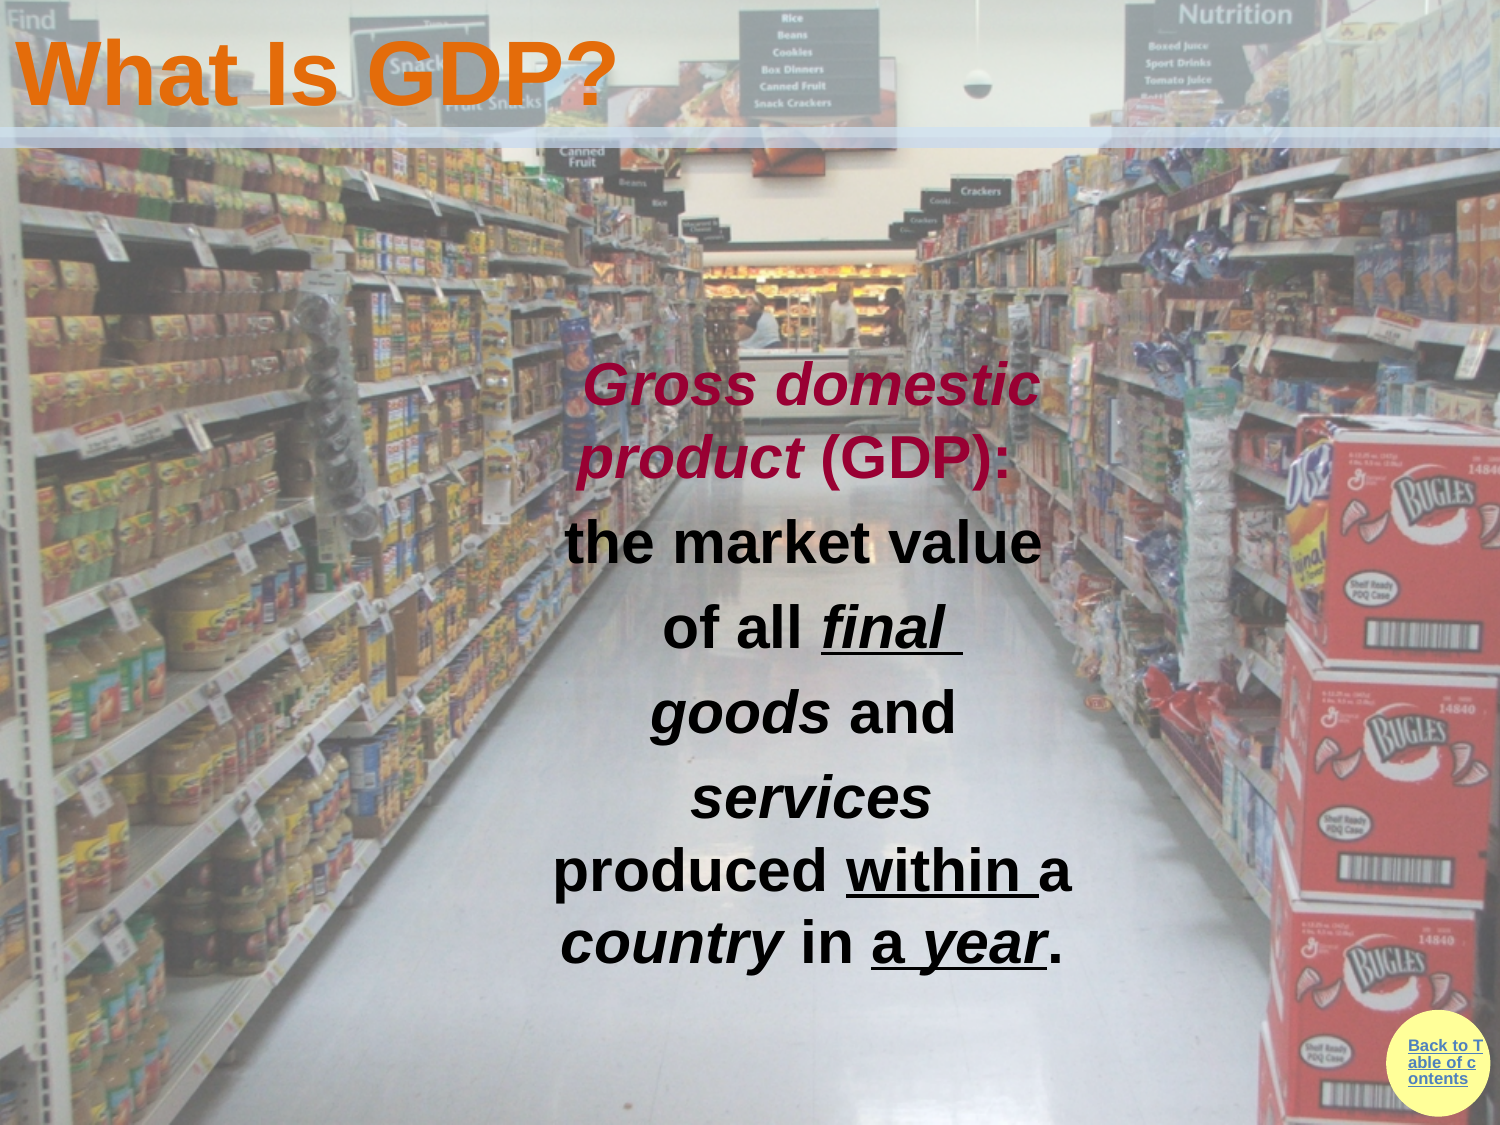

# What Is GDP?
Gross domestic product (GDP):
the market value
of all final
goods and
services produced within a country in a year.